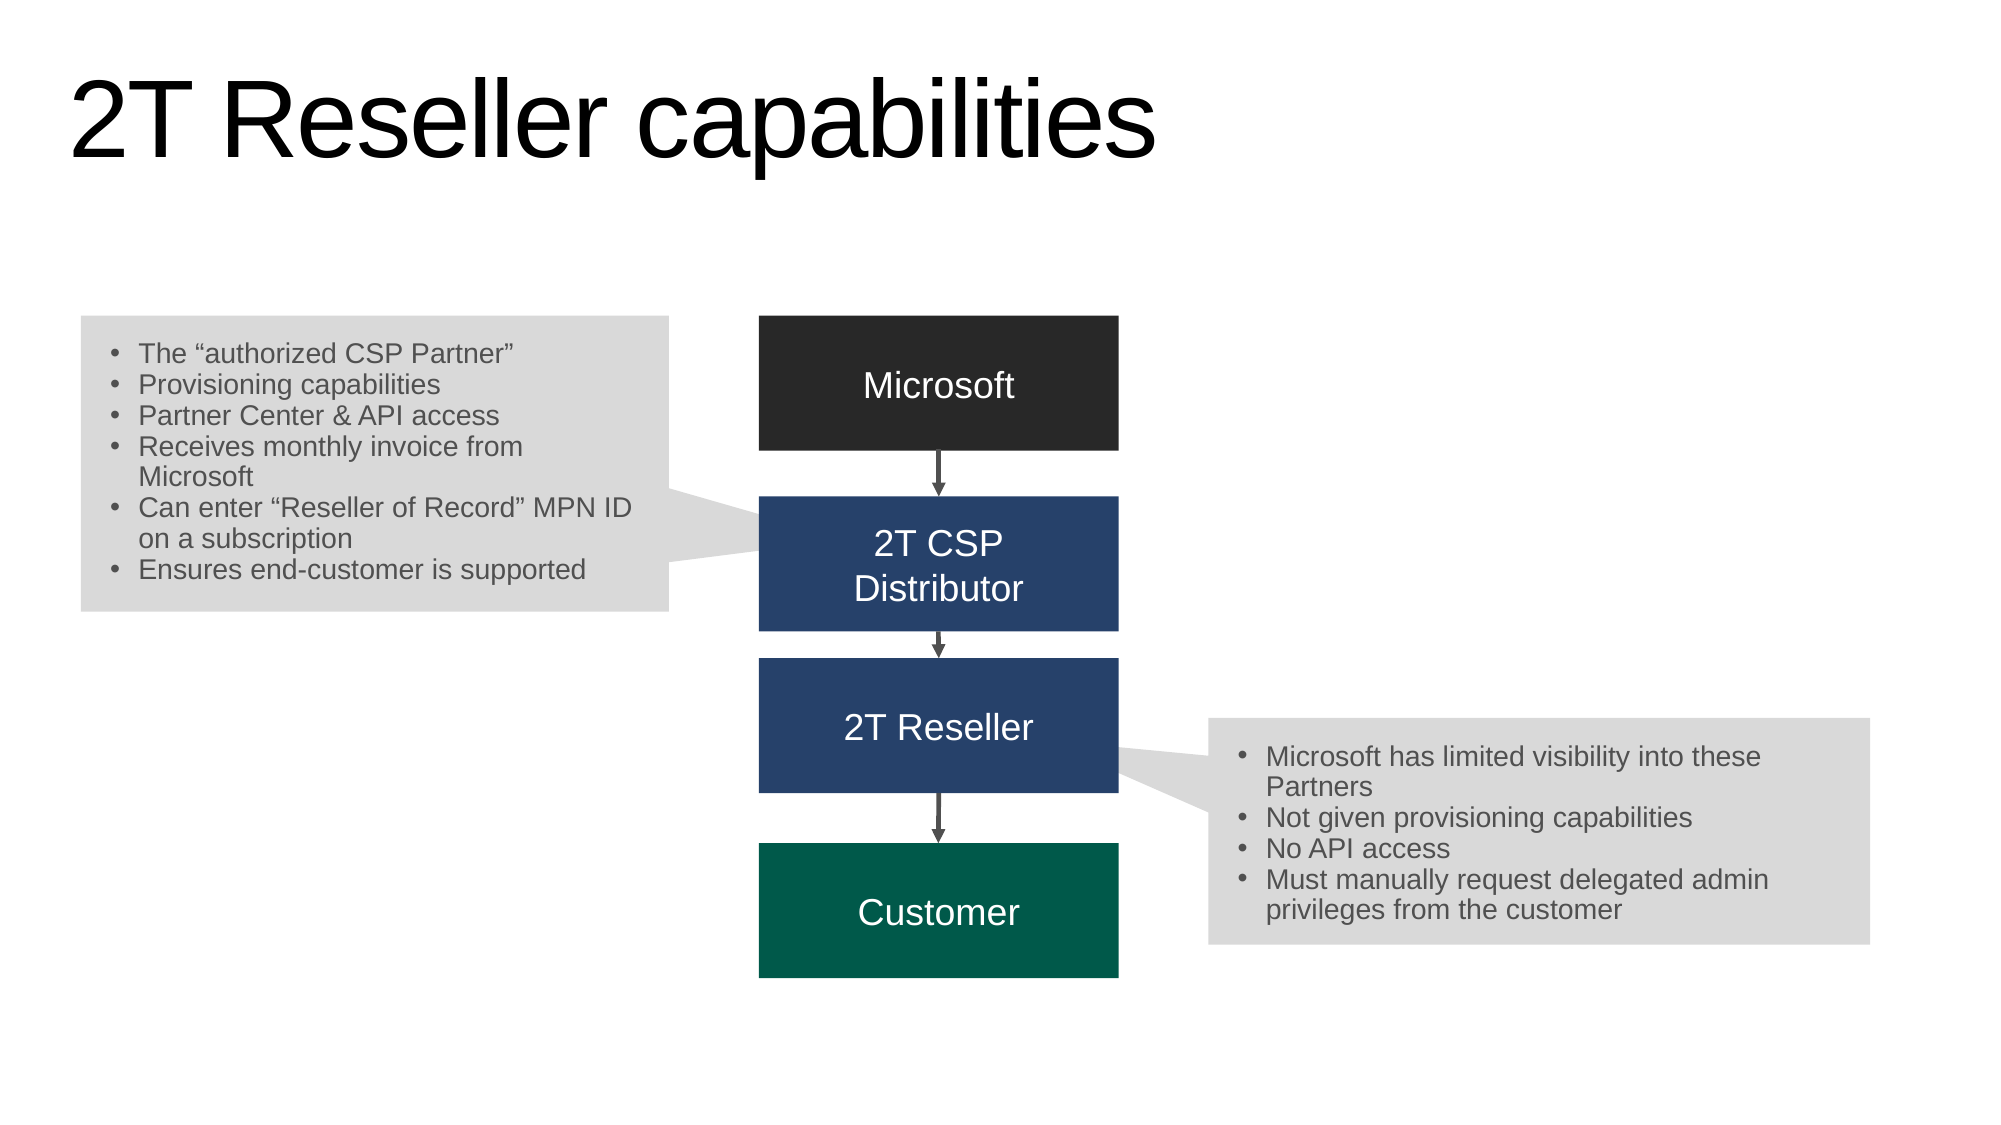

# 2T Reseller capabilities
2-Tier
Microsoft
2T CSP
Distributor
2T Reseller
Customer

The “authorized CSP Partner”
Provisioning capabilities
Partner Center & API access
Receives monthly invoice from Microsoft
Can enter “Reseller of Record” MPN ID on a subscription
Ensures end-customer is supported
Microsoft has limited visibility into these Partners
Not given provisioning capabilities
No API access
Must manually request delegated admin privileges from the customer
MicrosoftCSP.com